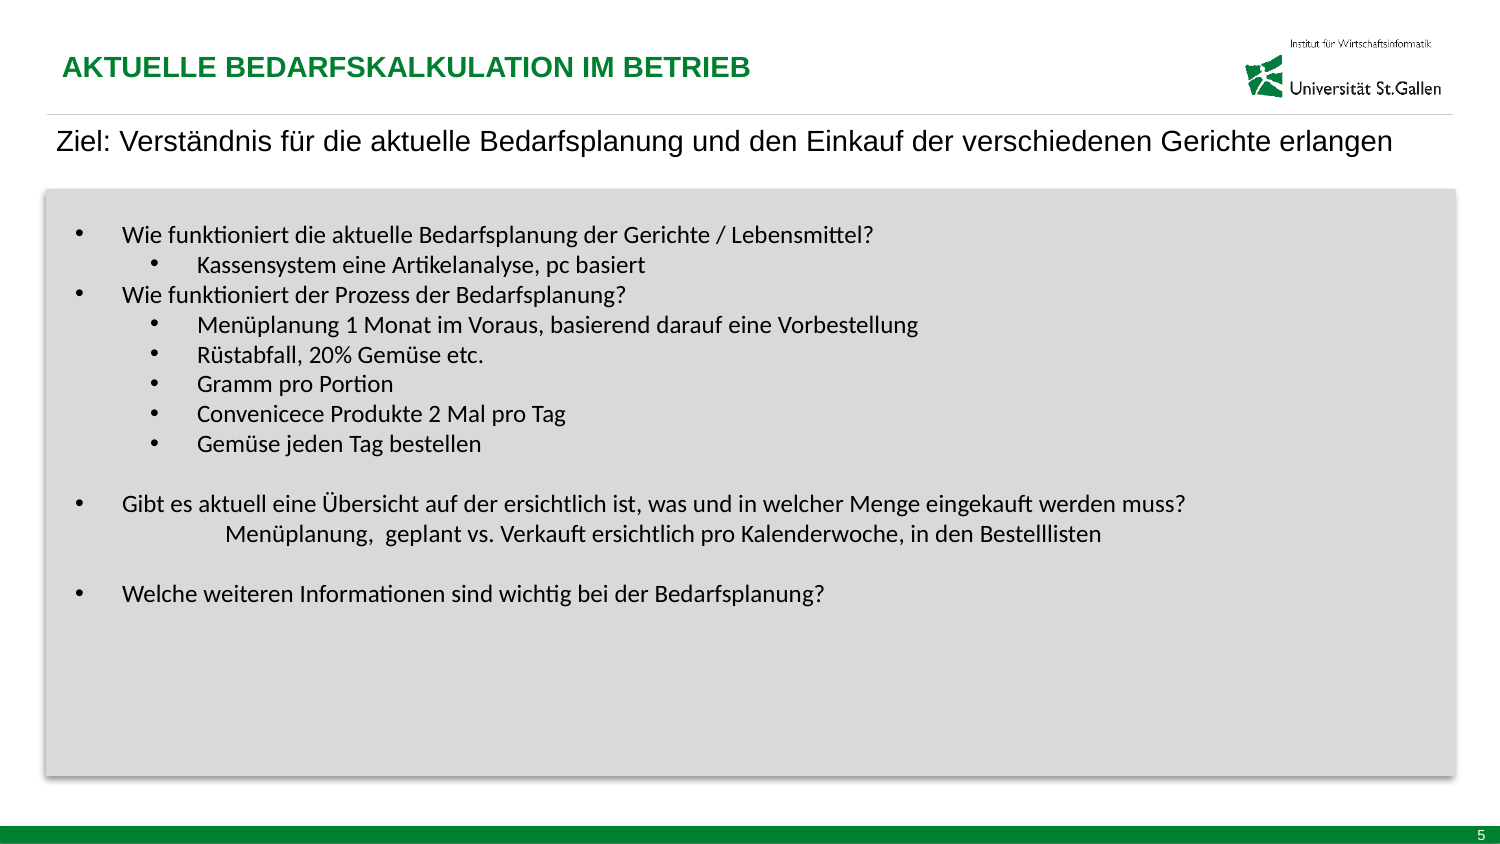

AKTUELLE BEDARFSKALKULATION IM BETRIEB

Ziel: Verständnis für die aktuelle Bedarfsplanung und den Einkauf der verschiedenen Gerichte erlangen
Wie funktioniert die aktuelle Bedarfsplanung der Gerichte / Lebensmittel?
Kassensystem eine Artikelanalyse, pc basiert
Wie funktioniert der Prozess der Bedarfsplanung?
Menüplanung 1 Monat im Voraus, basierend darauf eine Vorbestellung
Rüstabfall, 20% Gemüse etc.
Gramm pro Portion
Convenicece Produkte 2 Mal pro Tag
Gemüse jeden Tag bestellen

Gibt es aktuell eine Übersicht auf der ersichtlich ist, was und in welcher Menge eingekauft werden muss?
	Menüplanung,  geplant vs. Verkauft ersichtlich pro Kalenderwoche, in den Bestelllisten

Welche weiteren Informationen sind wichtig bei der Bedarfsplanung?